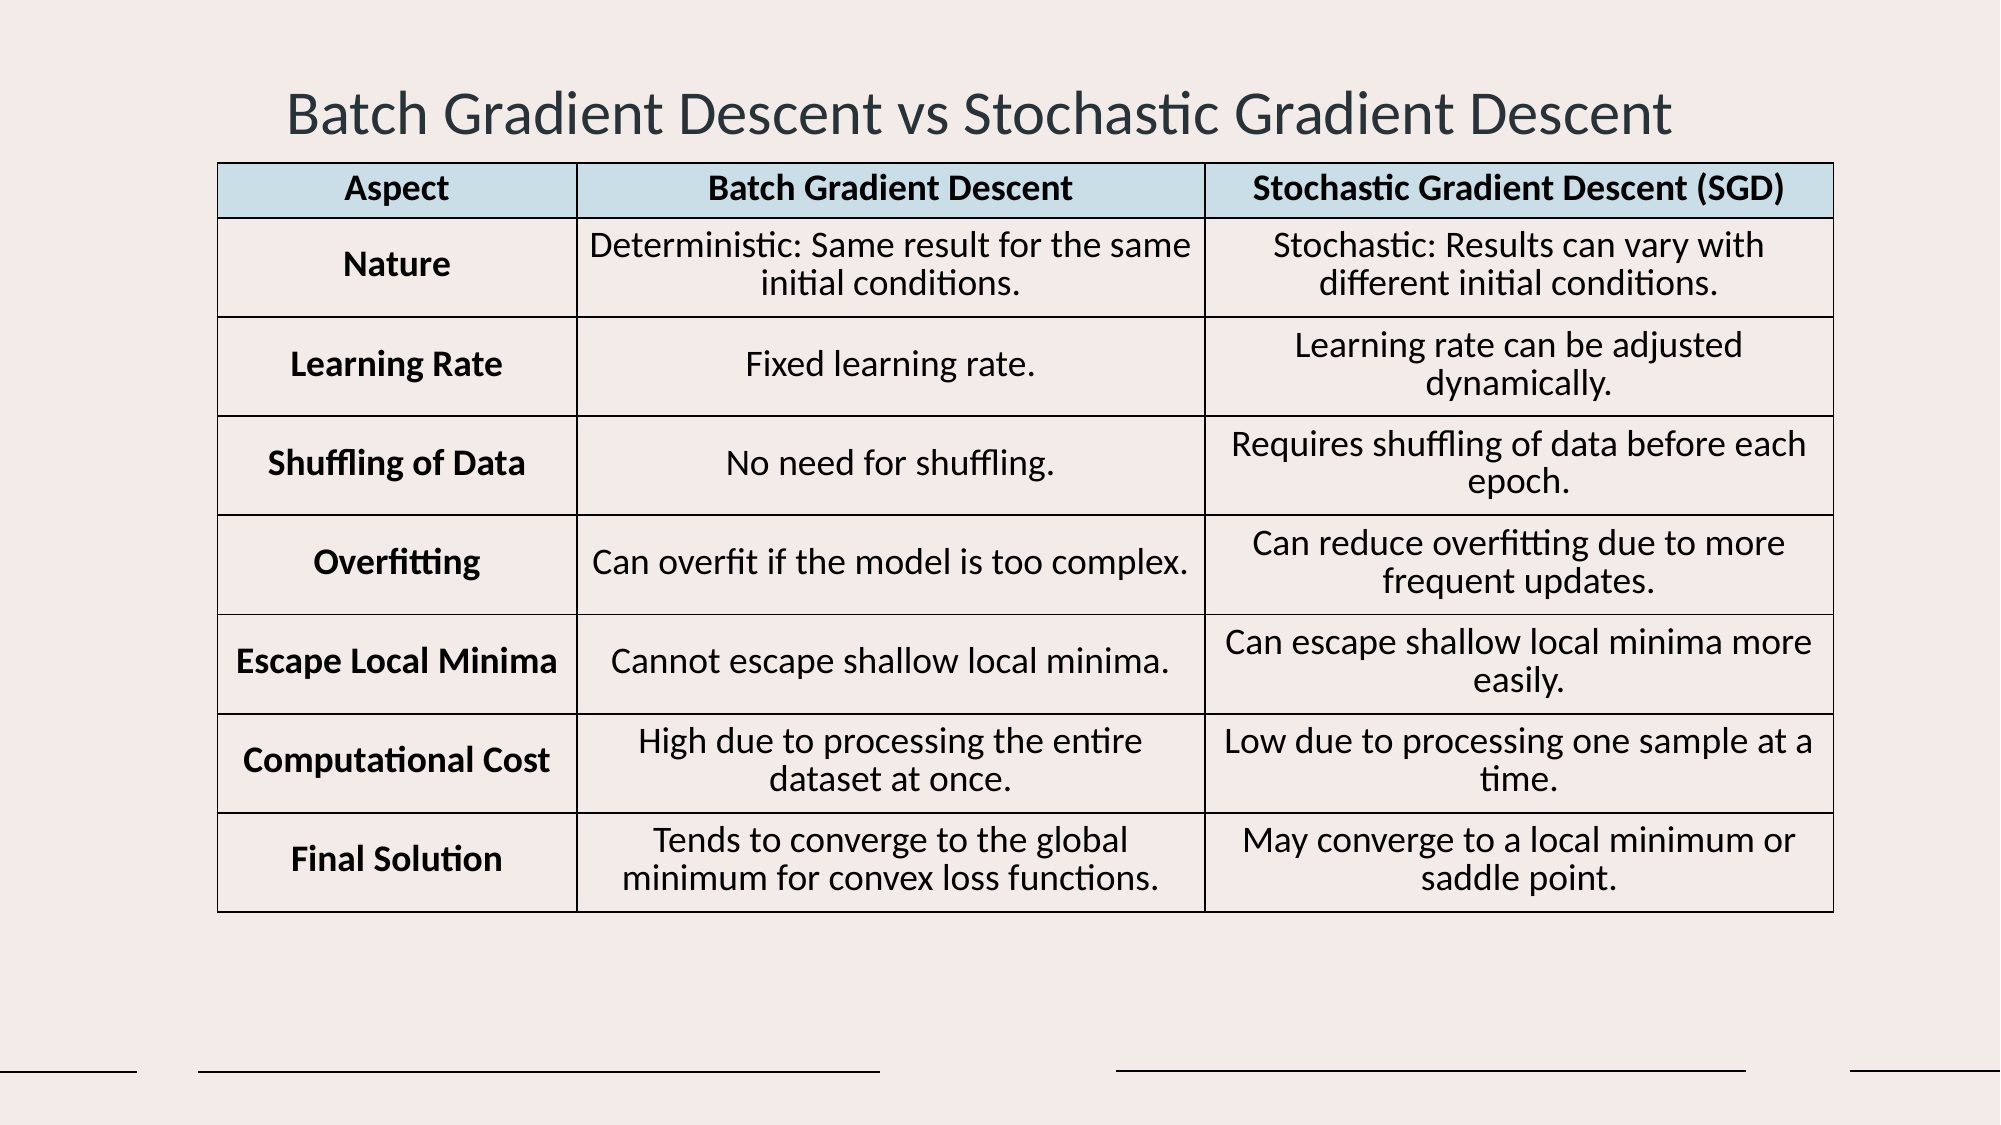

Batch Gradient Descent vs Stochastic Gradient Descent
| Aspect | Batch Gradient Descent | Stochastic Gradient Descent (SGD) |
| --- | --- | --- |
| Nature | Deterministic: Same result for the same initial conditions. | Stochastic: Results can vary with different initial conditions. |
| Learning Rate | Fixed learning rate. | Learning rate can be adjusted dynamically. |
| Shuffling of Data | No need for shuffling. | Requires shuffling of data before each epoch. |
| Overfitting | Can overfit if the model is too complex. | Can reduce overfitting due to more frequent updates. |
| Escape Local Minima | Cannot escape shallow local minima. | Can escape shallow local minima more easily. |
| Computational Cost | High due to processing the entire dataset at once. | Low due to processing one sample at a time. |
| Final Solution | Tends to converge to the global minimum for convex loss functions. | May converge to a local minimum or saddle point. |